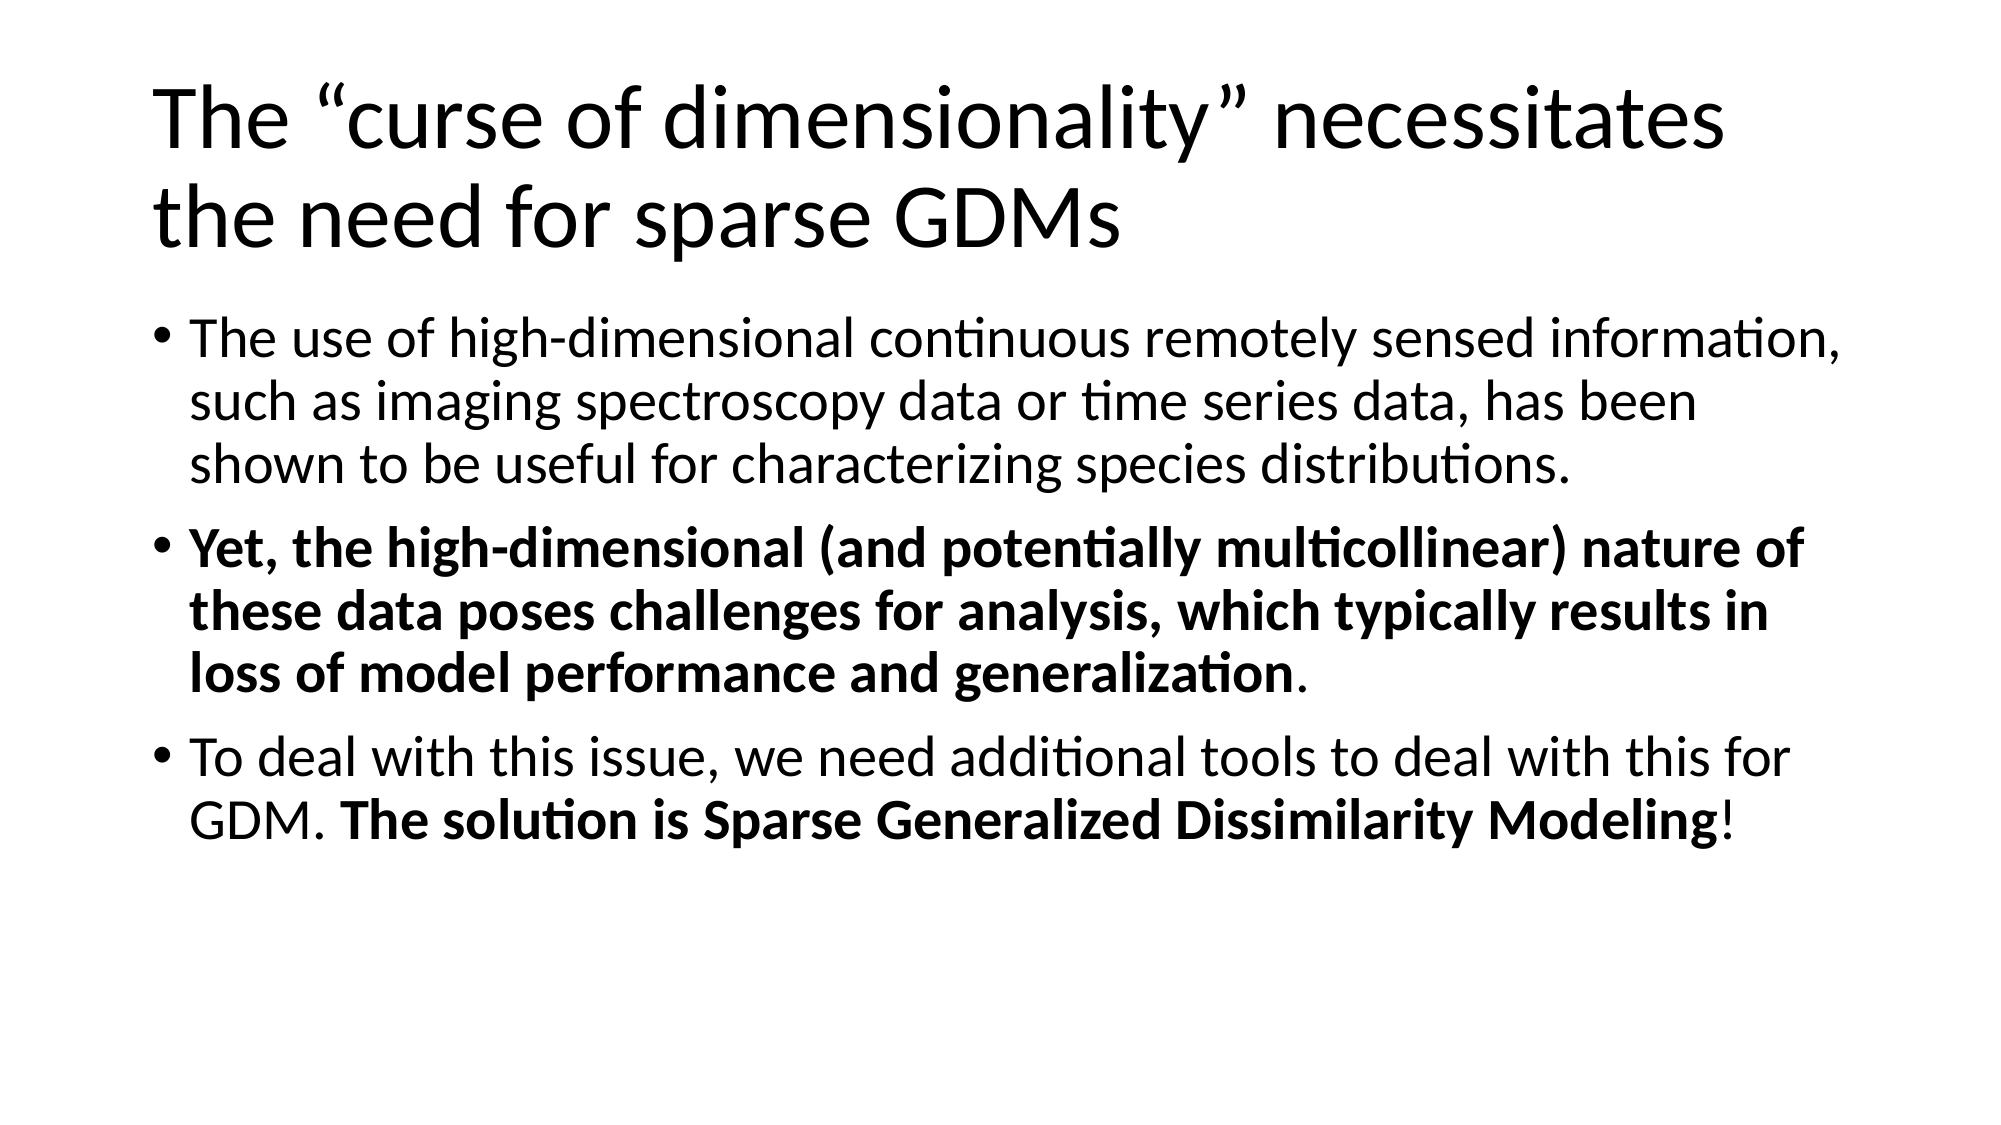

# The “curse of dimensionality” necessitates the need for sparse GDMs
The use of high-dimensional continuous remotely sensed information, such as imaging spectroscopy data or time series data, has been shown to be useful for characterizing species distributions.
Yet, the high-dimensional (and potentially multicollinear) nature of these data poses challenges for analysis, which typically results in loss of model performance and generalization.
To deal with this issue, we need additional tools to deal with this for GDM. The solution is Sparse Generalized Dissimilarity Modeling!